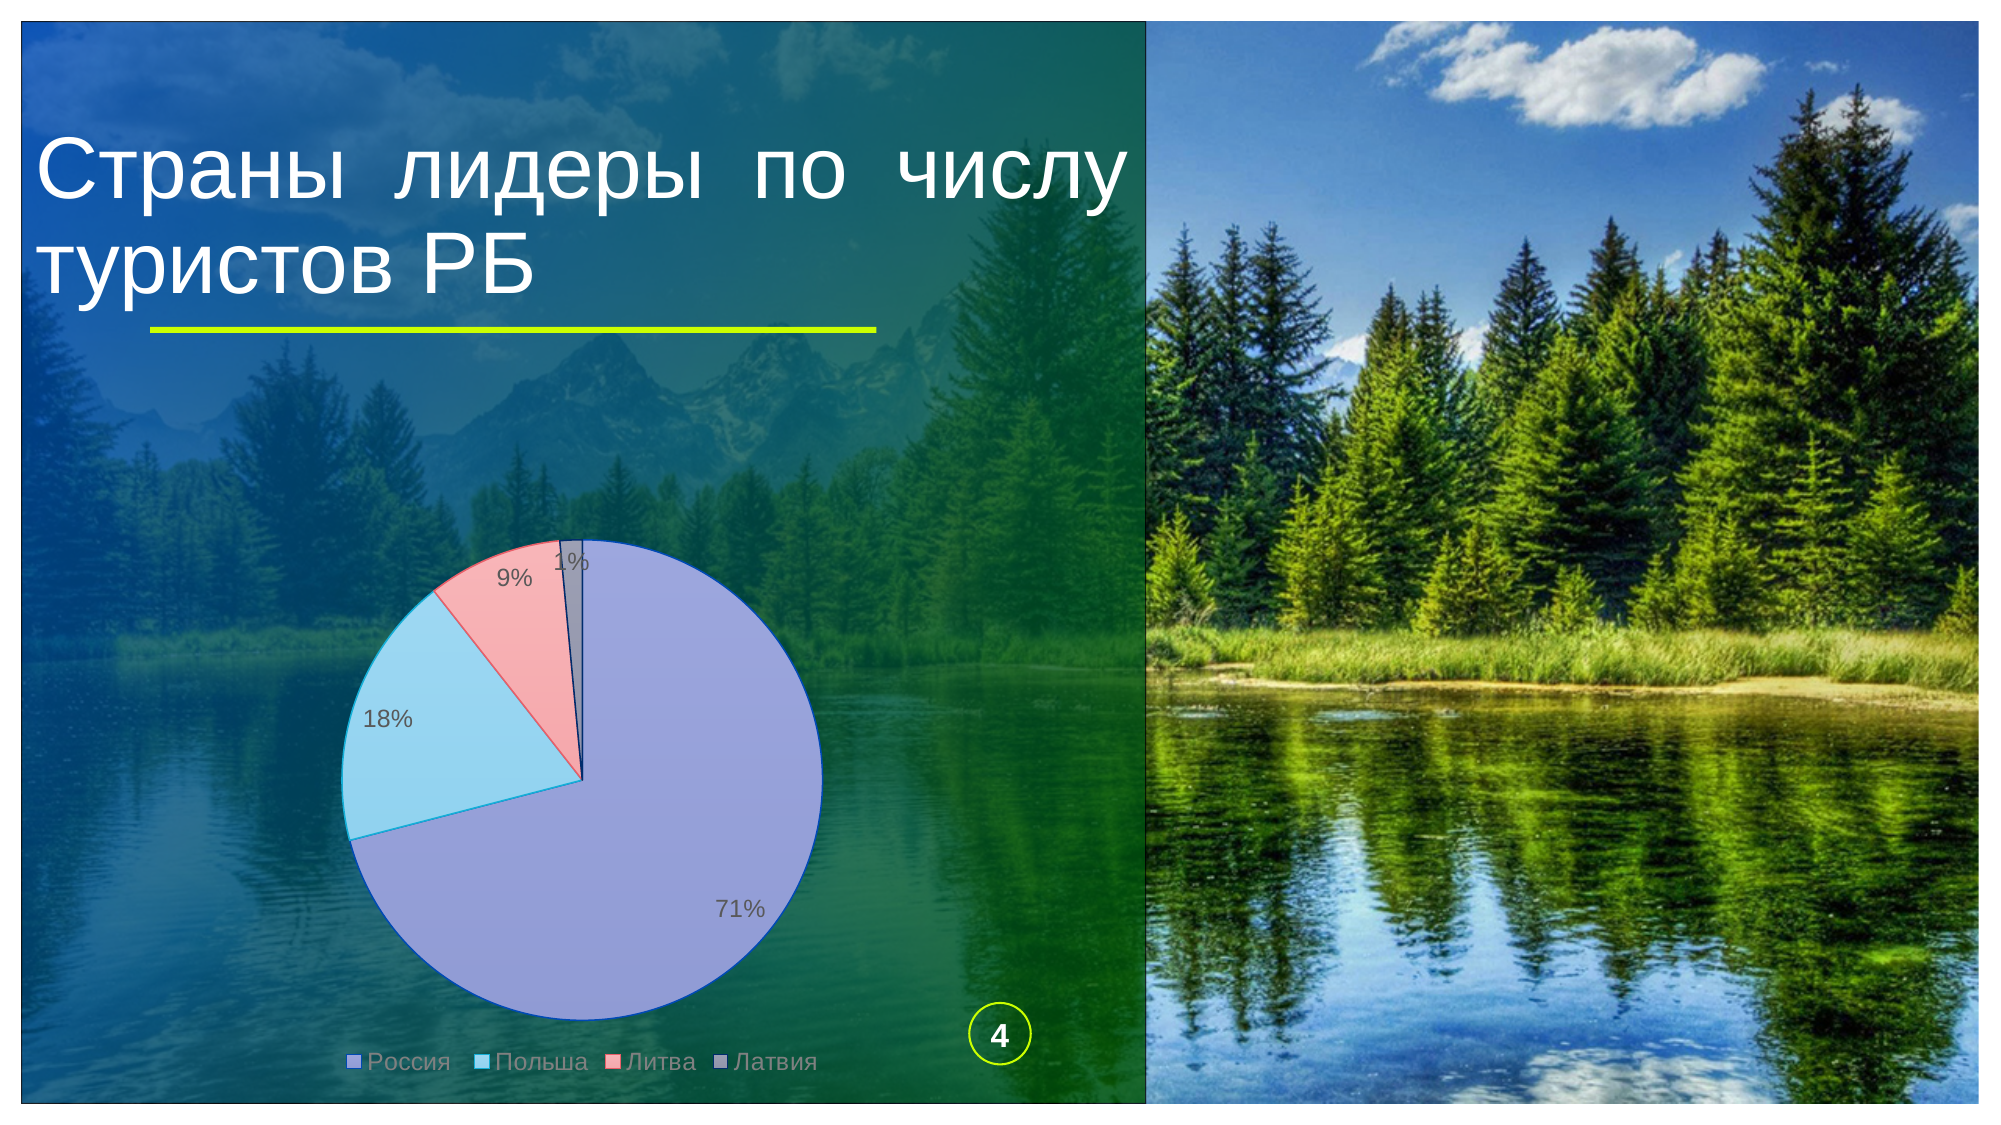

# Страны лидеры по числу туристов РБ

### Chart

| Category | Продажи |
|---|---|
| Россия  | 52.3 |
| Польша | 13.6 |
| Литва | 6.7 |
| Латвия | 1.1 |
4